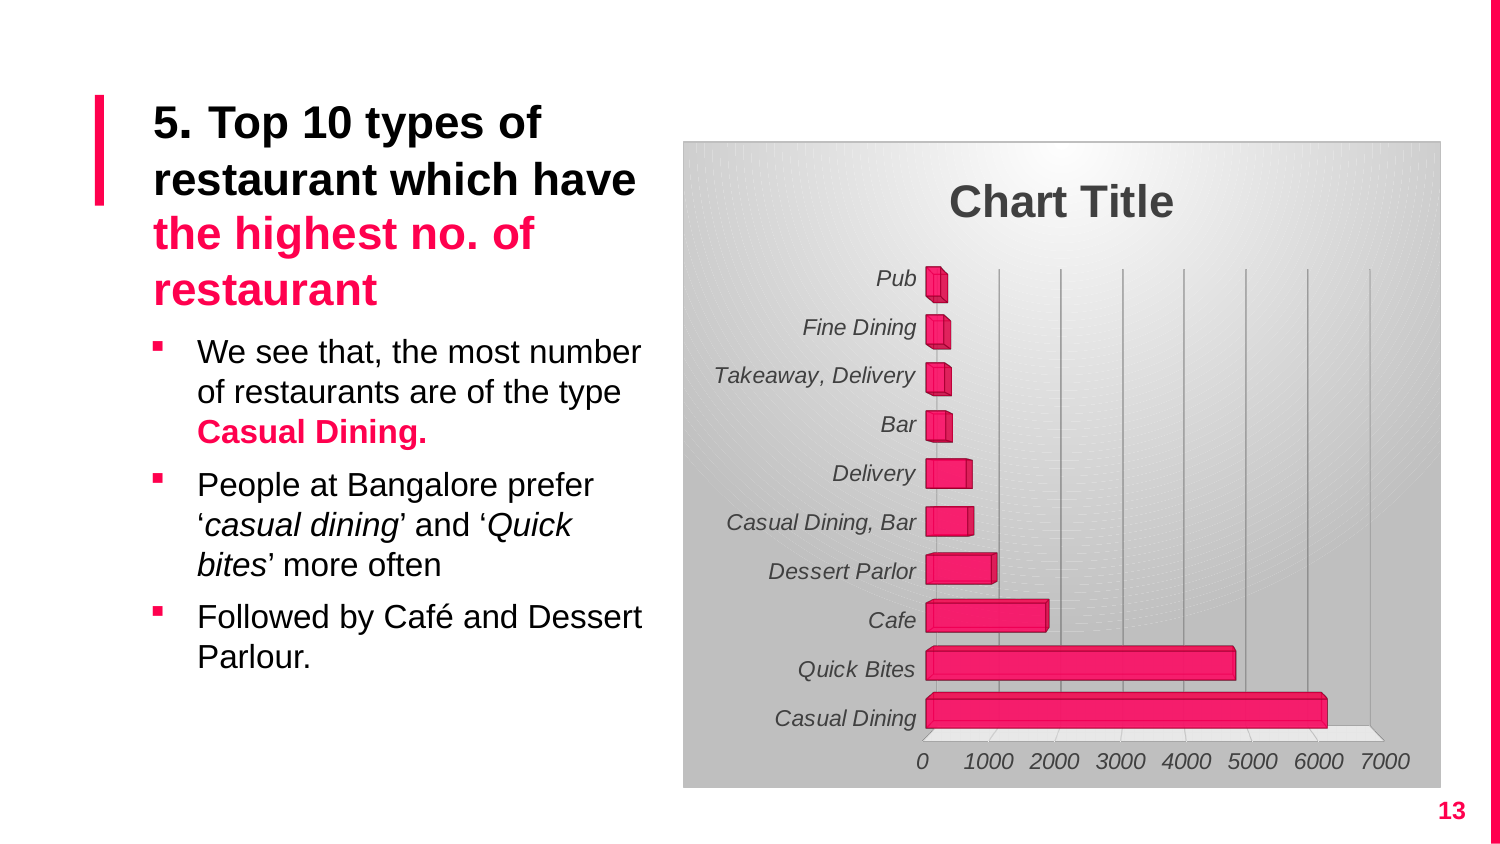

# 5. Top 10 types of restaurant which have the highest no. of restaurant

[unsupported chart]

We see that, the most number of restaurants are of the type Casual Dining.
People at Bangalore prefer ‘casual dining’ and ‘Quick bites’ more often
Followed by Café and Dessert Parlour.

13